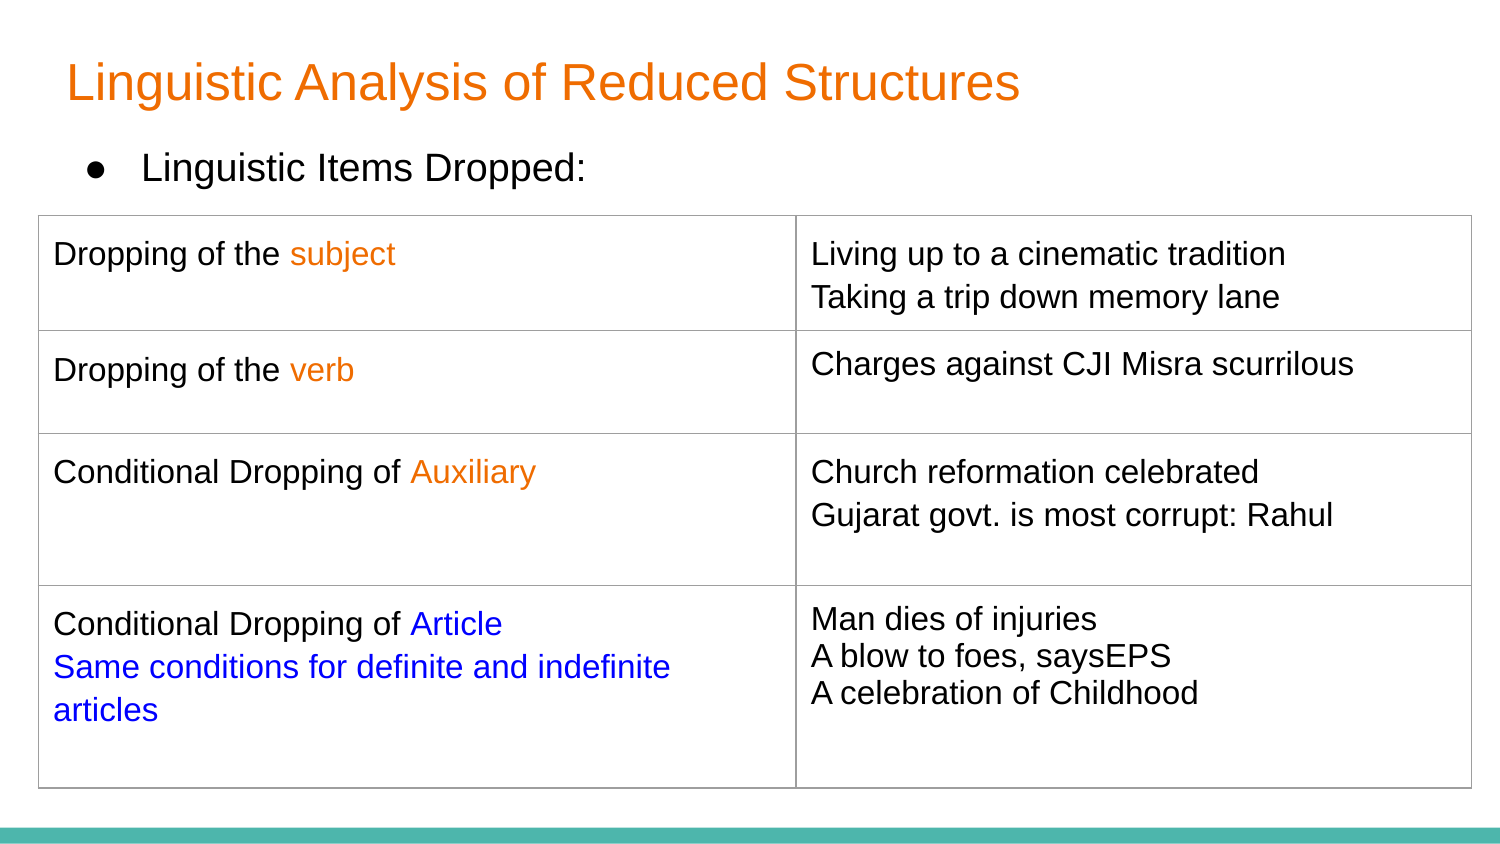

# Linguistic Analysis of Reduced Structures

Linguistic Items Dropped:
| Dropping of the subject | Living up to a cinematic tradition Taking a trip down memory lane |
| --- | --- |
| Dropping of the verb | Charges against CJI Misra scurrilous |
| Conditional Dropping of Auxiliary | Church reformation celebrated Gujarat govt. is most corrupt: Rahul |
| Conditional Dropping of Article Same conditions for definite and indefinite articles | Man dies of injuries A blow to foes, saysEPS A celebration of Childhood |